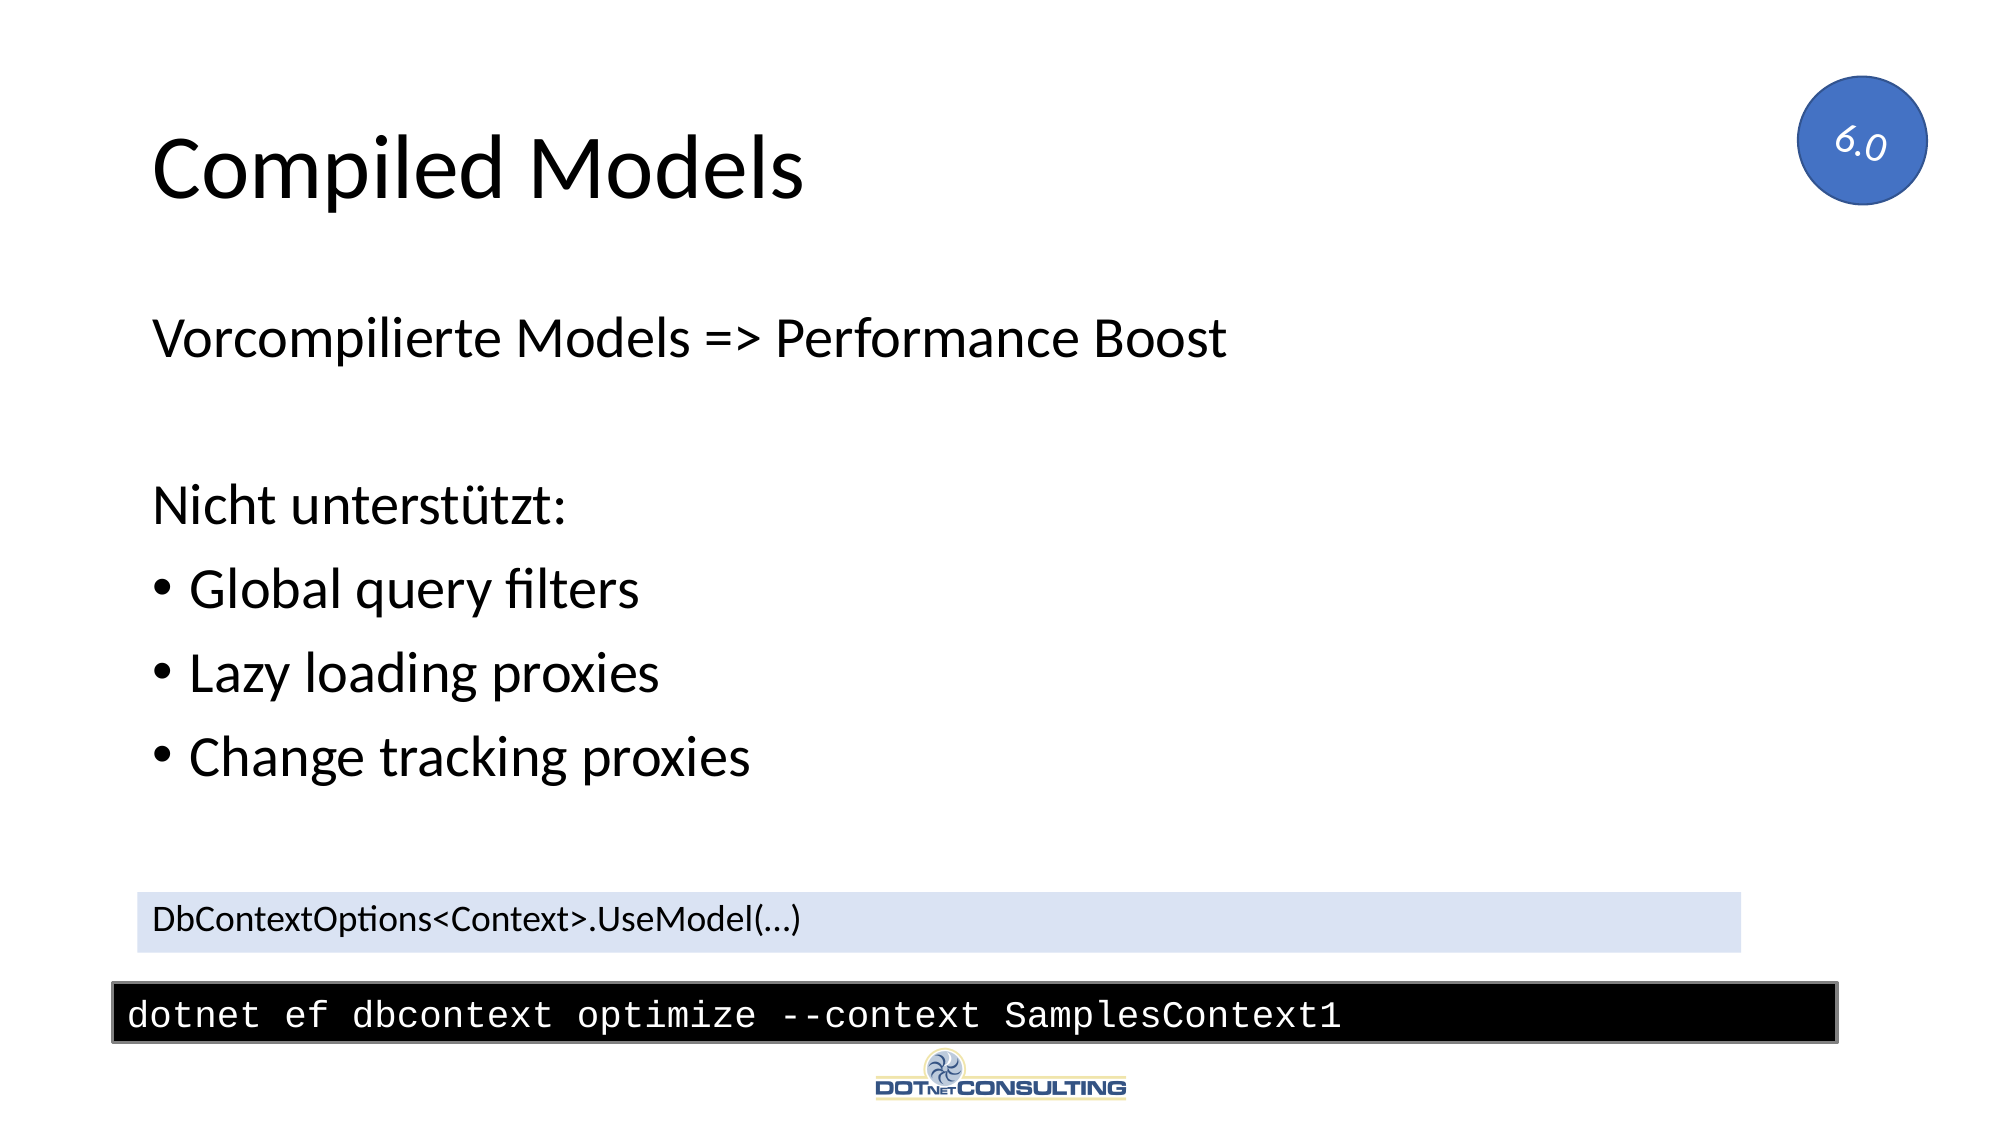

# Compiled Models
6.0
Vorcompilierte Models => Performance Boost

Nicht unterstützt:
Global query filters
Lazy loading proxies
Change tracking proxies

DbContextOptions<Context>.UseModel(…)
dotnet ef dbcontext optimize --context SamplesContext1